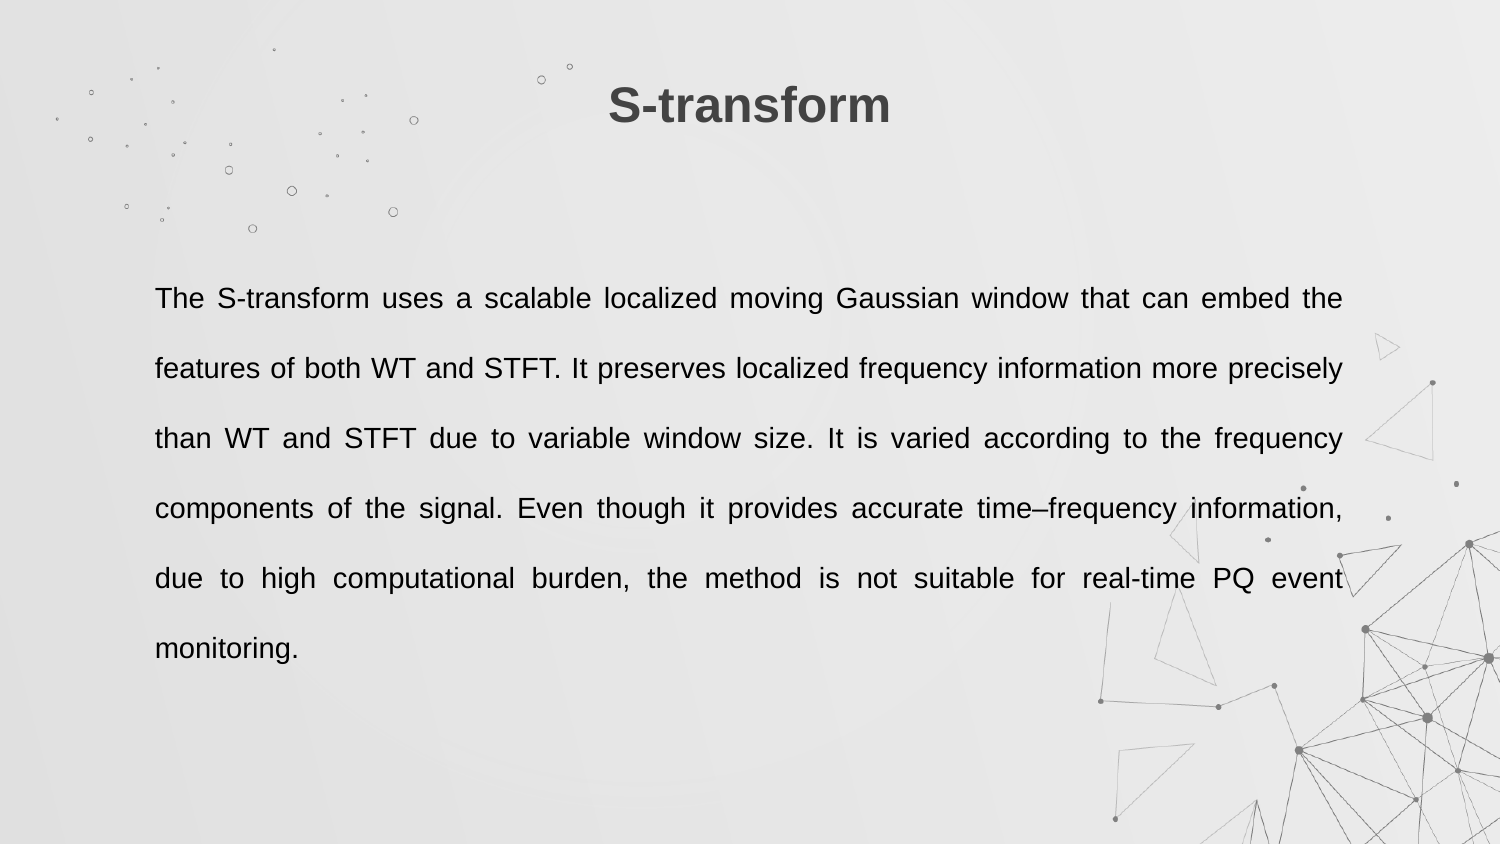

# S-transform
The S-transform uses a scalable localized moving Gaussian window that can embed the features of both WT and STFT. It preserves localized frequency information more precisely than WT and STFT due to variable window size. It is varied according to the frequency components of the signal. Even though it provides accurate time–frequency information, due to high computational burden, the method is not suitable for real-time PQ event monitoring.